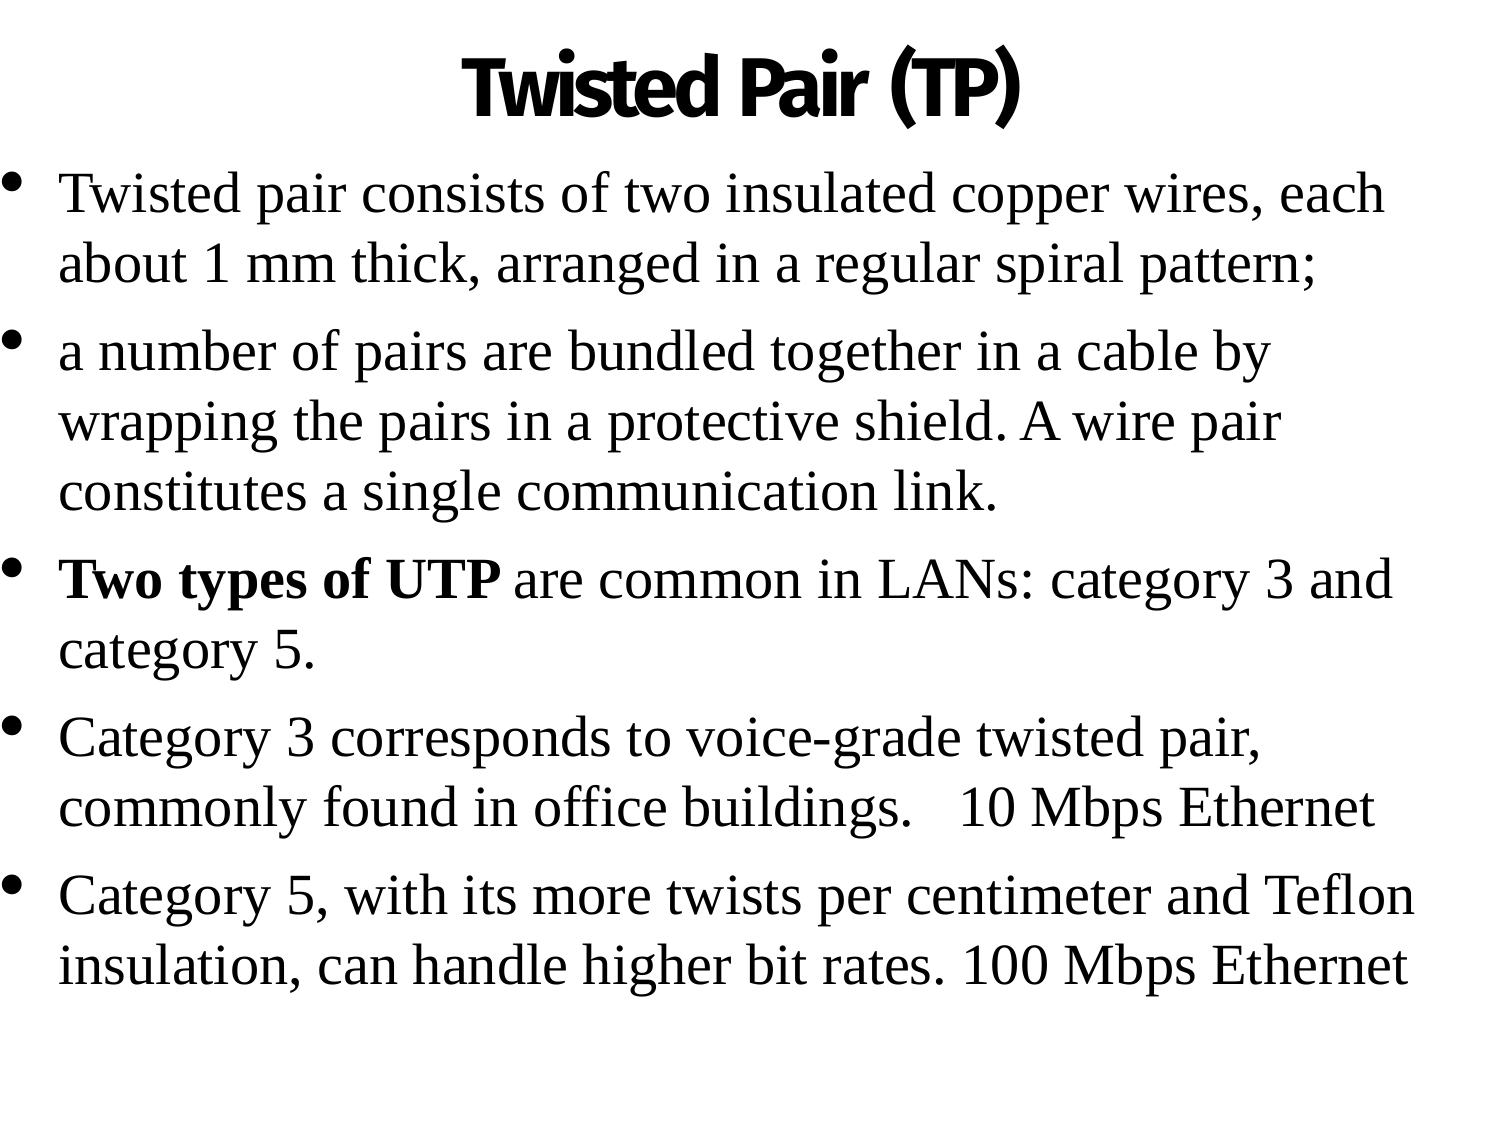

Twisted Pair (TP)
Twisted pair consists of two insulated copper wires, each about 1 mm thick, arranged in a regular spiral pattern;
a number of pairs are bundled together in a cable by wrapping the pairs in a protective shield. A wire pair constitutes a single communication link.
Two types of UTP are common in LANs: category 3 and category 5.
Category 3 corresponds to voice-grade twisted pair, commonly found in office buildings.   10 Mbps Ethernet
Category 5, with its more twists per centimeter and Teflon insulation, can handle higher bit rates. 100 Mbps Ethernet